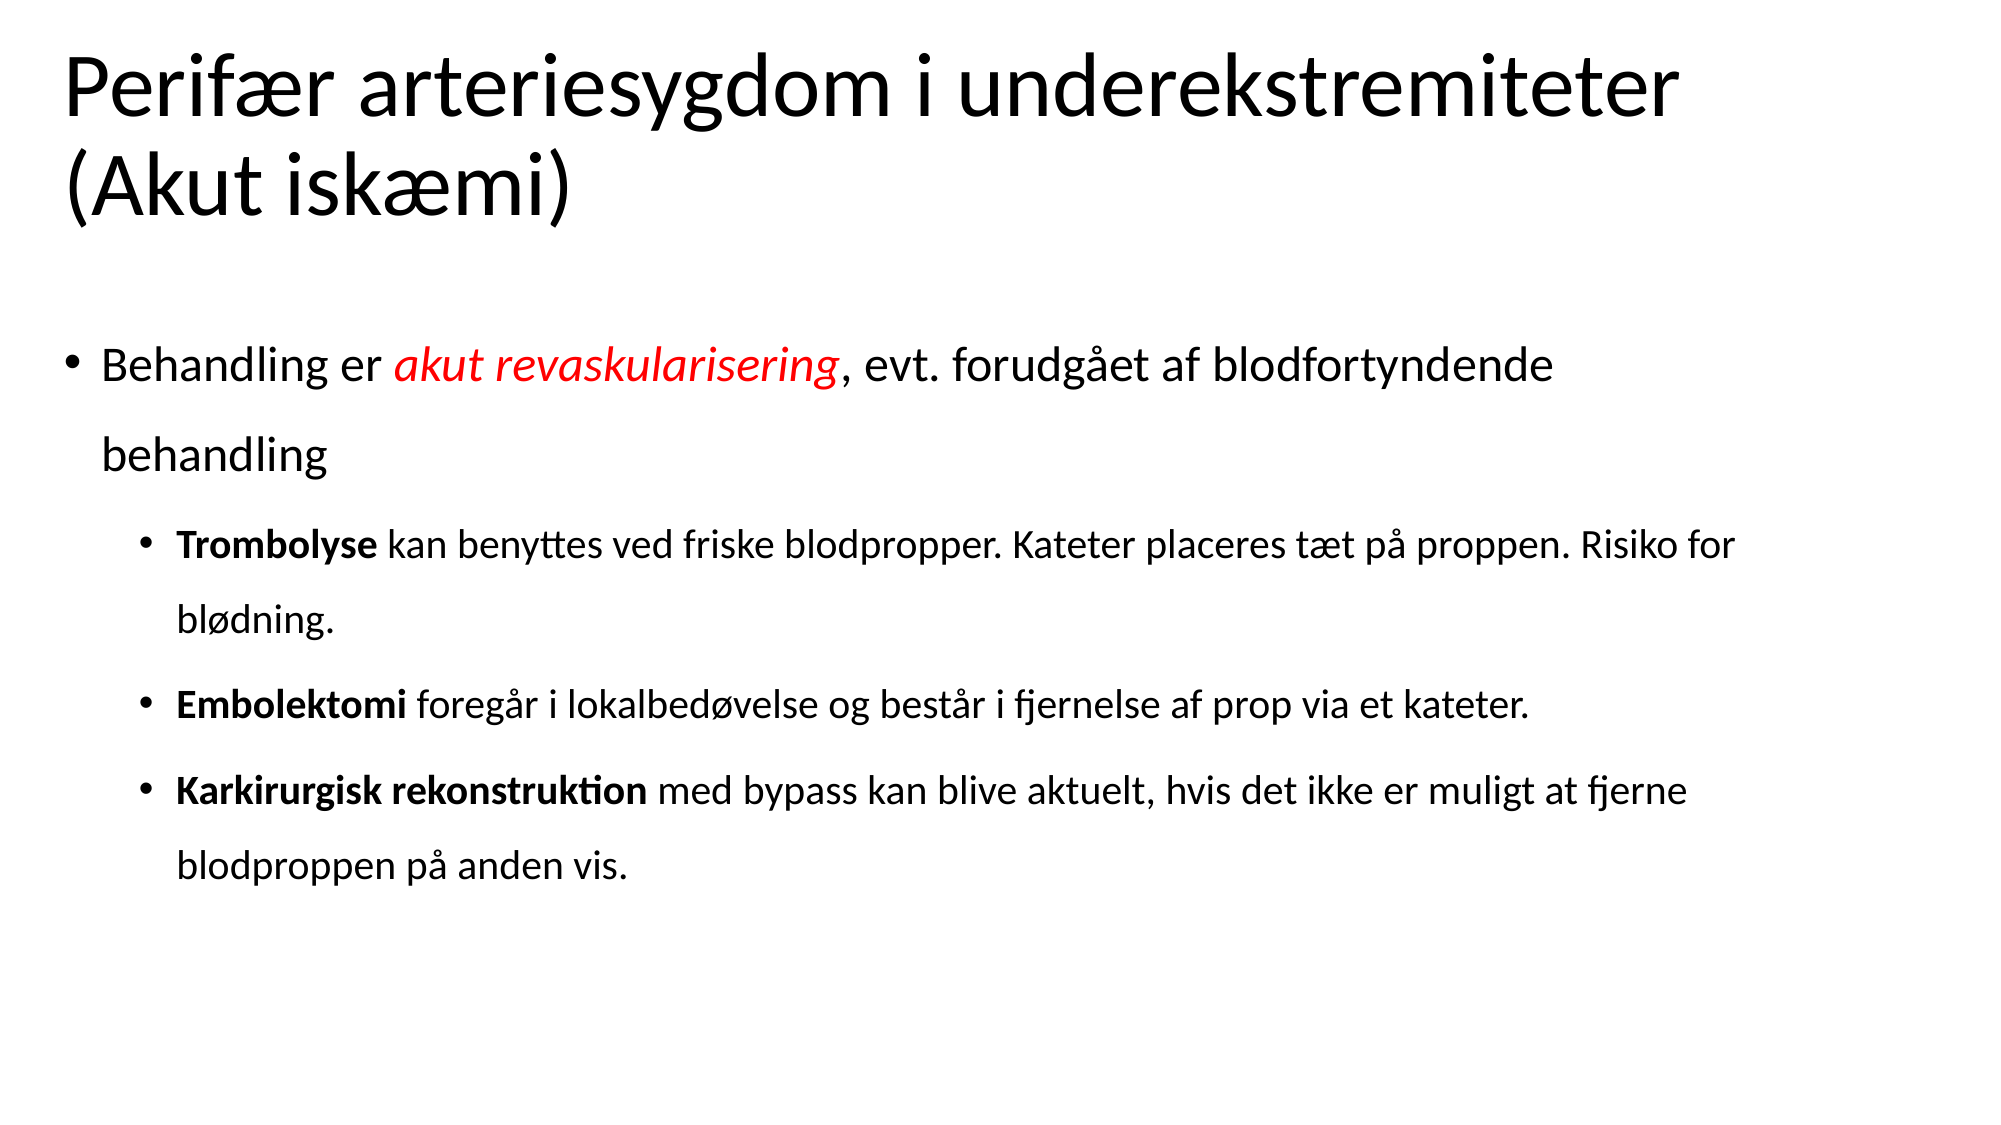

# Perifær arteriesygdom i underekstremiteter (Akut iskæmi)
Behandling er akut revaskularisering, evt. forudgået af blodfortyndende behandling
Trombolyse kan benyttes ved friske blodpropper. Kateter placeres tæt på proppen. Risiko for blødning.
Embolektomi foregår i lokalbedøvelse og består i fjernelse af prop via et kateter.
Karkirurgisk rekonstruktion med bypass kan blive aktuelt, hvis det ikke er muligt at fjerne blodproppen på anden vis.